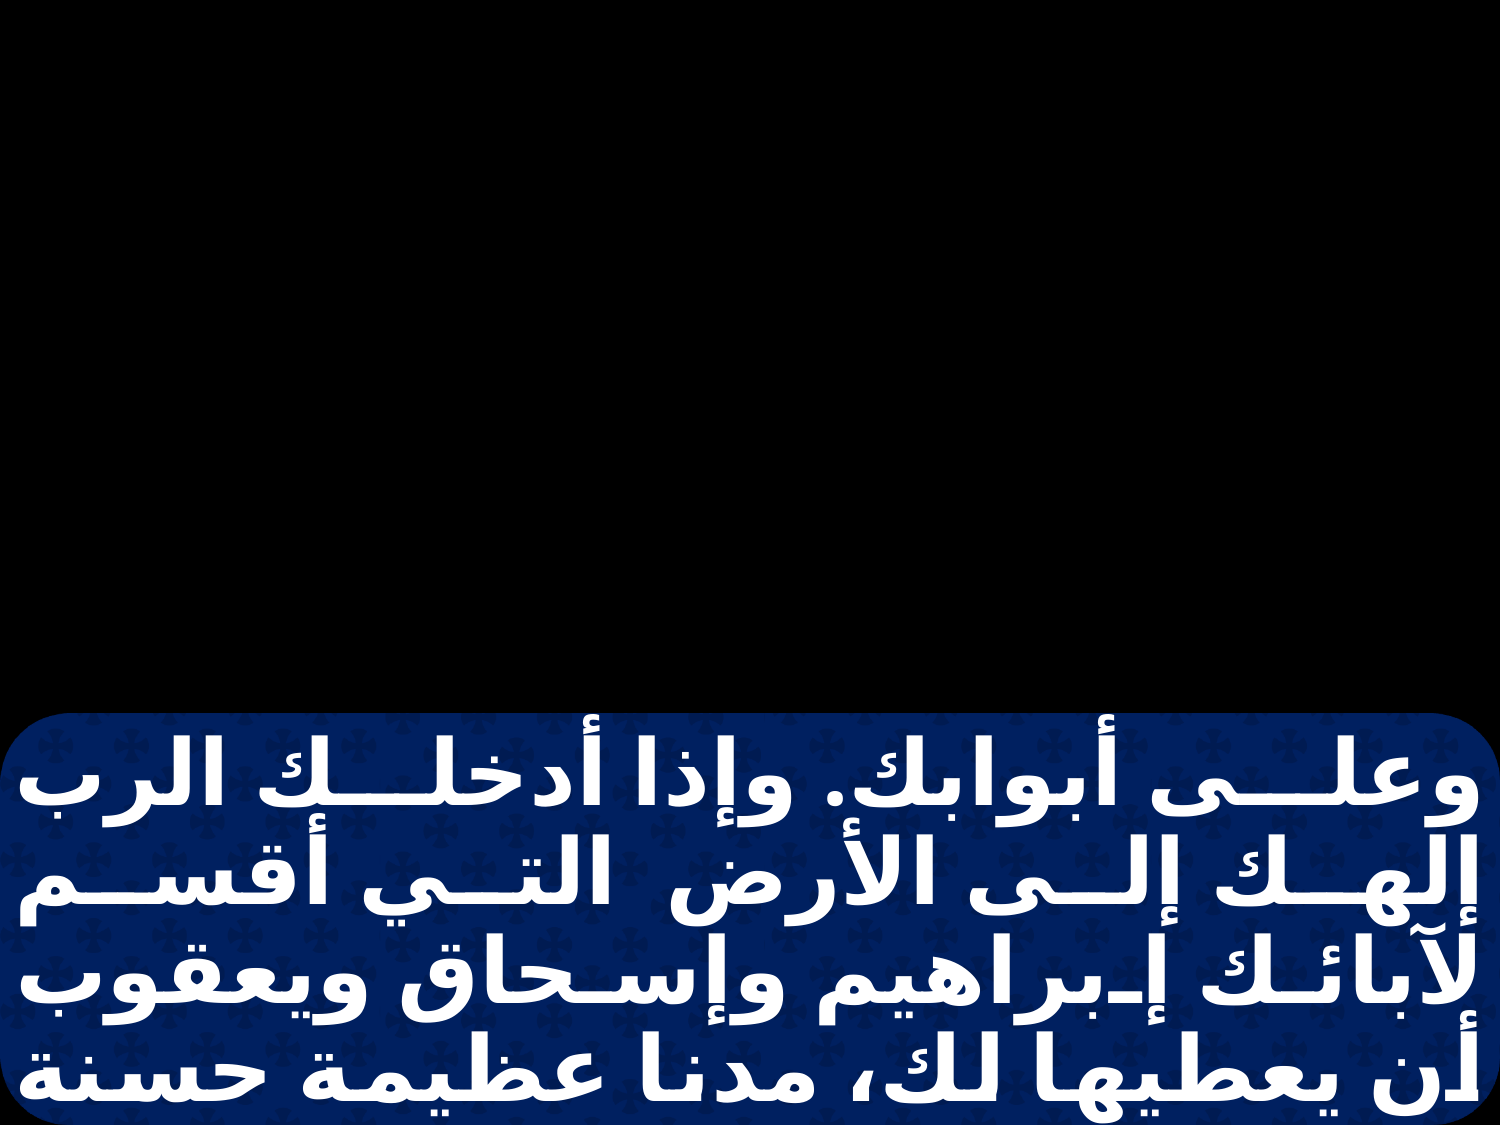

وعلى أبوابك. وإذا أدخلك الرب إلهك إلى الأرض  التي أقسم لآبائك إبراهيم وإسحاق ويعقوب أن يعطيها لك، مدنا عظيمة حسنة لم تبنها، وبيوتا  مملوءة كل خير لم تملأها، وآبارا محفورة لم